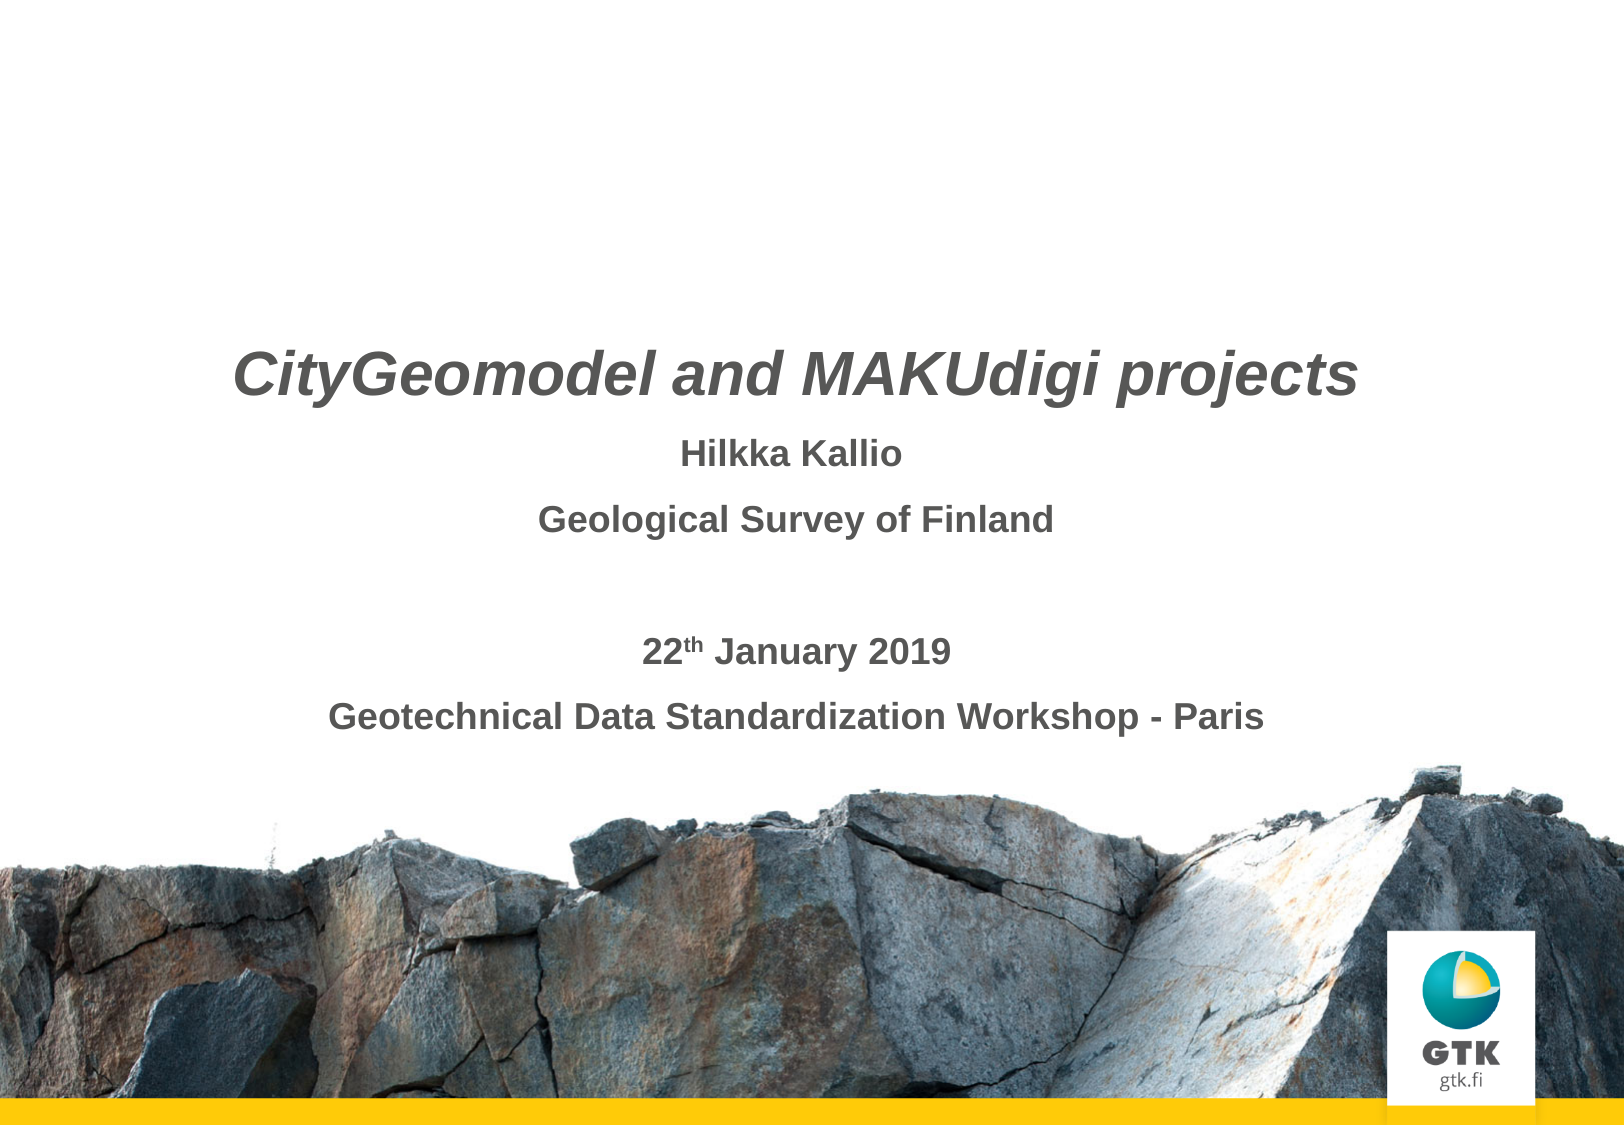

CityGeomodel and MAKUdigi projects
Hilkka Kallio
Geological Survey of Finland

22th January 2019
Geotechnical Data Standardization Workshop - Paris